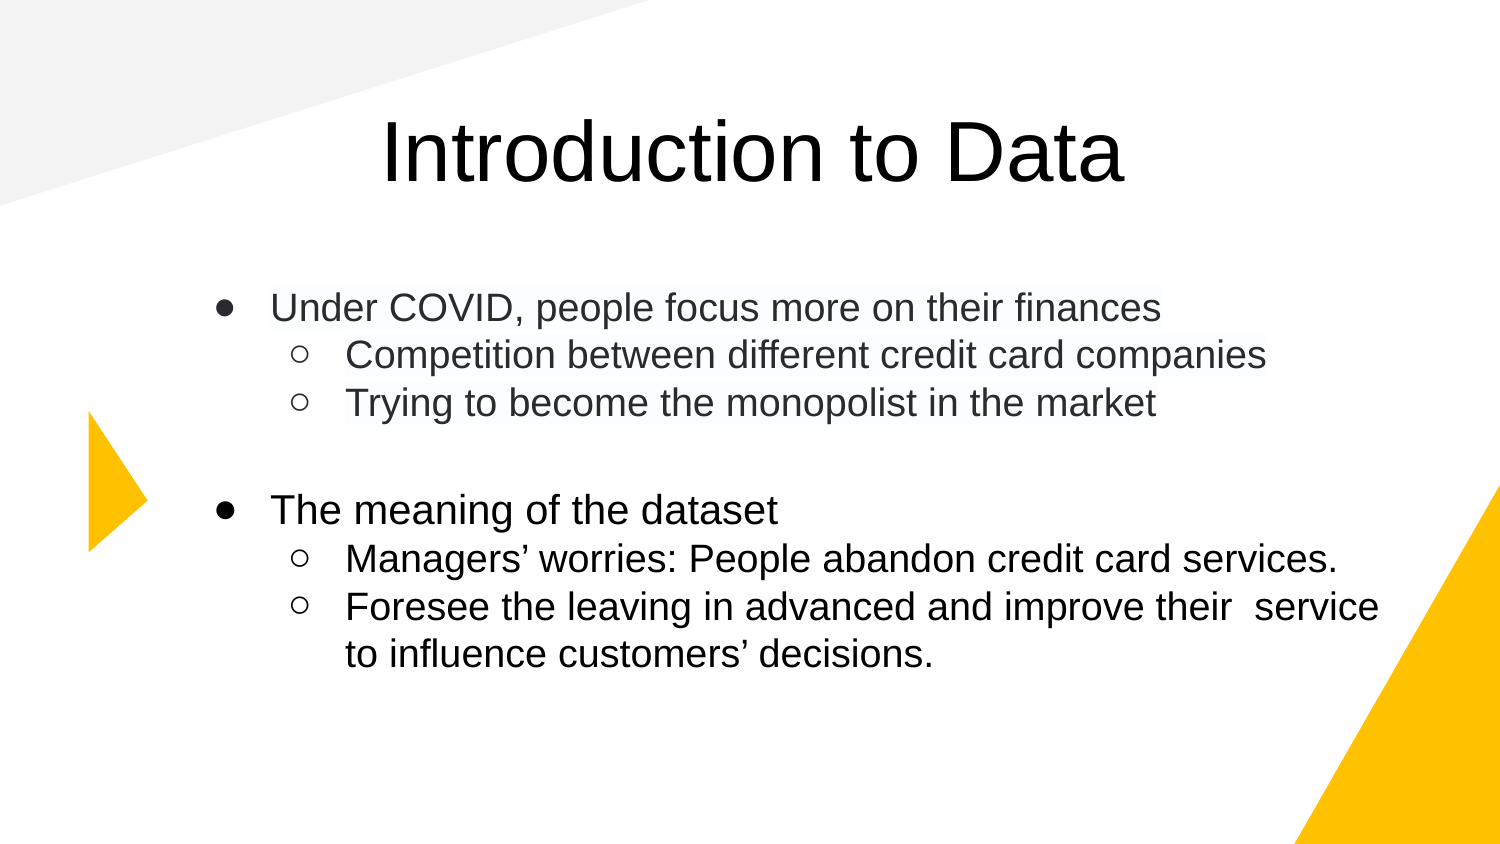

# Introduction to Data
Under COVID, people focus more on their finances
Competition between different credit card companies
Trying to become the monopolist in the market

The meaning of the dataset
Managers’ worries: People abandon credit card services.
Foresee the leaving in advanced and improve their  service to influence customers’ decisions.